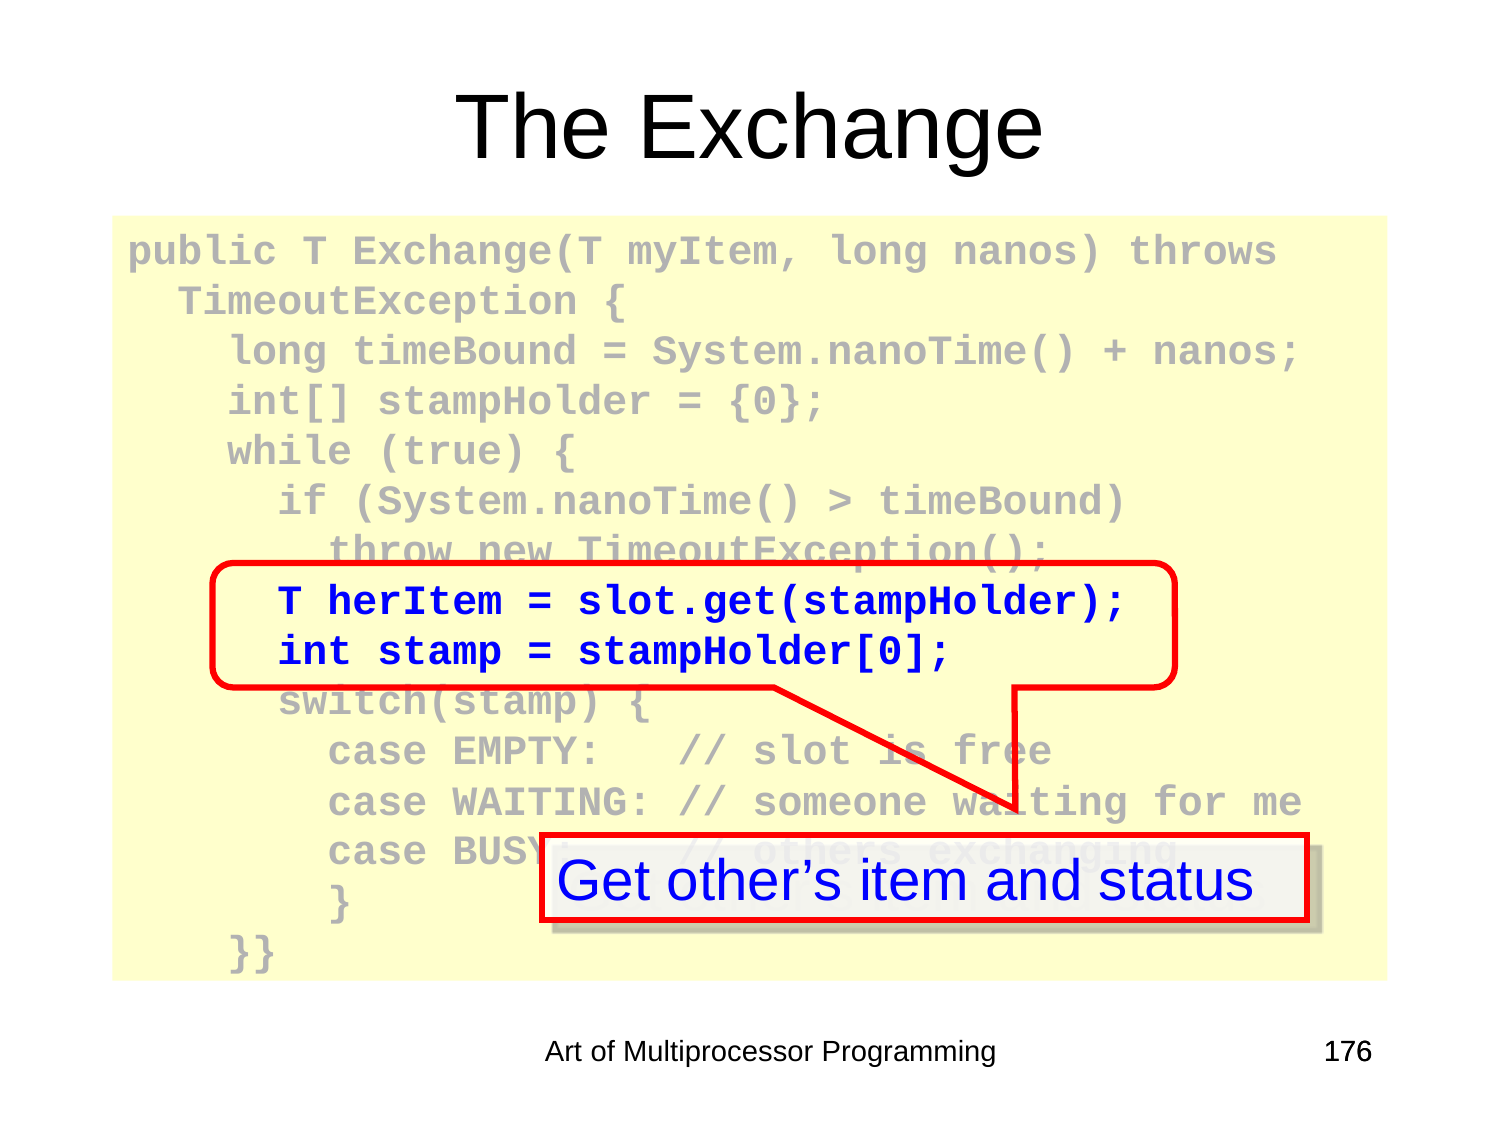

The Exchange
public T Exchange(T myItem, long nanos) throws      TimeoutException {
    long timeBound = System.nanoTime() + nanos;
    int[] stampHolder = {0};
    while (true) {
      if (System.nanoTime() > timeBound)
        throw new TimeoutException();
      T herItem = slot.get(stampHolder);
      int stamp = stampHolder[0];
      switch(stamp) {
        case EMPTY:   // slot is free
        case WAITING: // someone waiting for me
        case BUSY:    // others exchanging
        }
    }}

Get other’s item and status
Art of Multiprocessor Programming
176
176